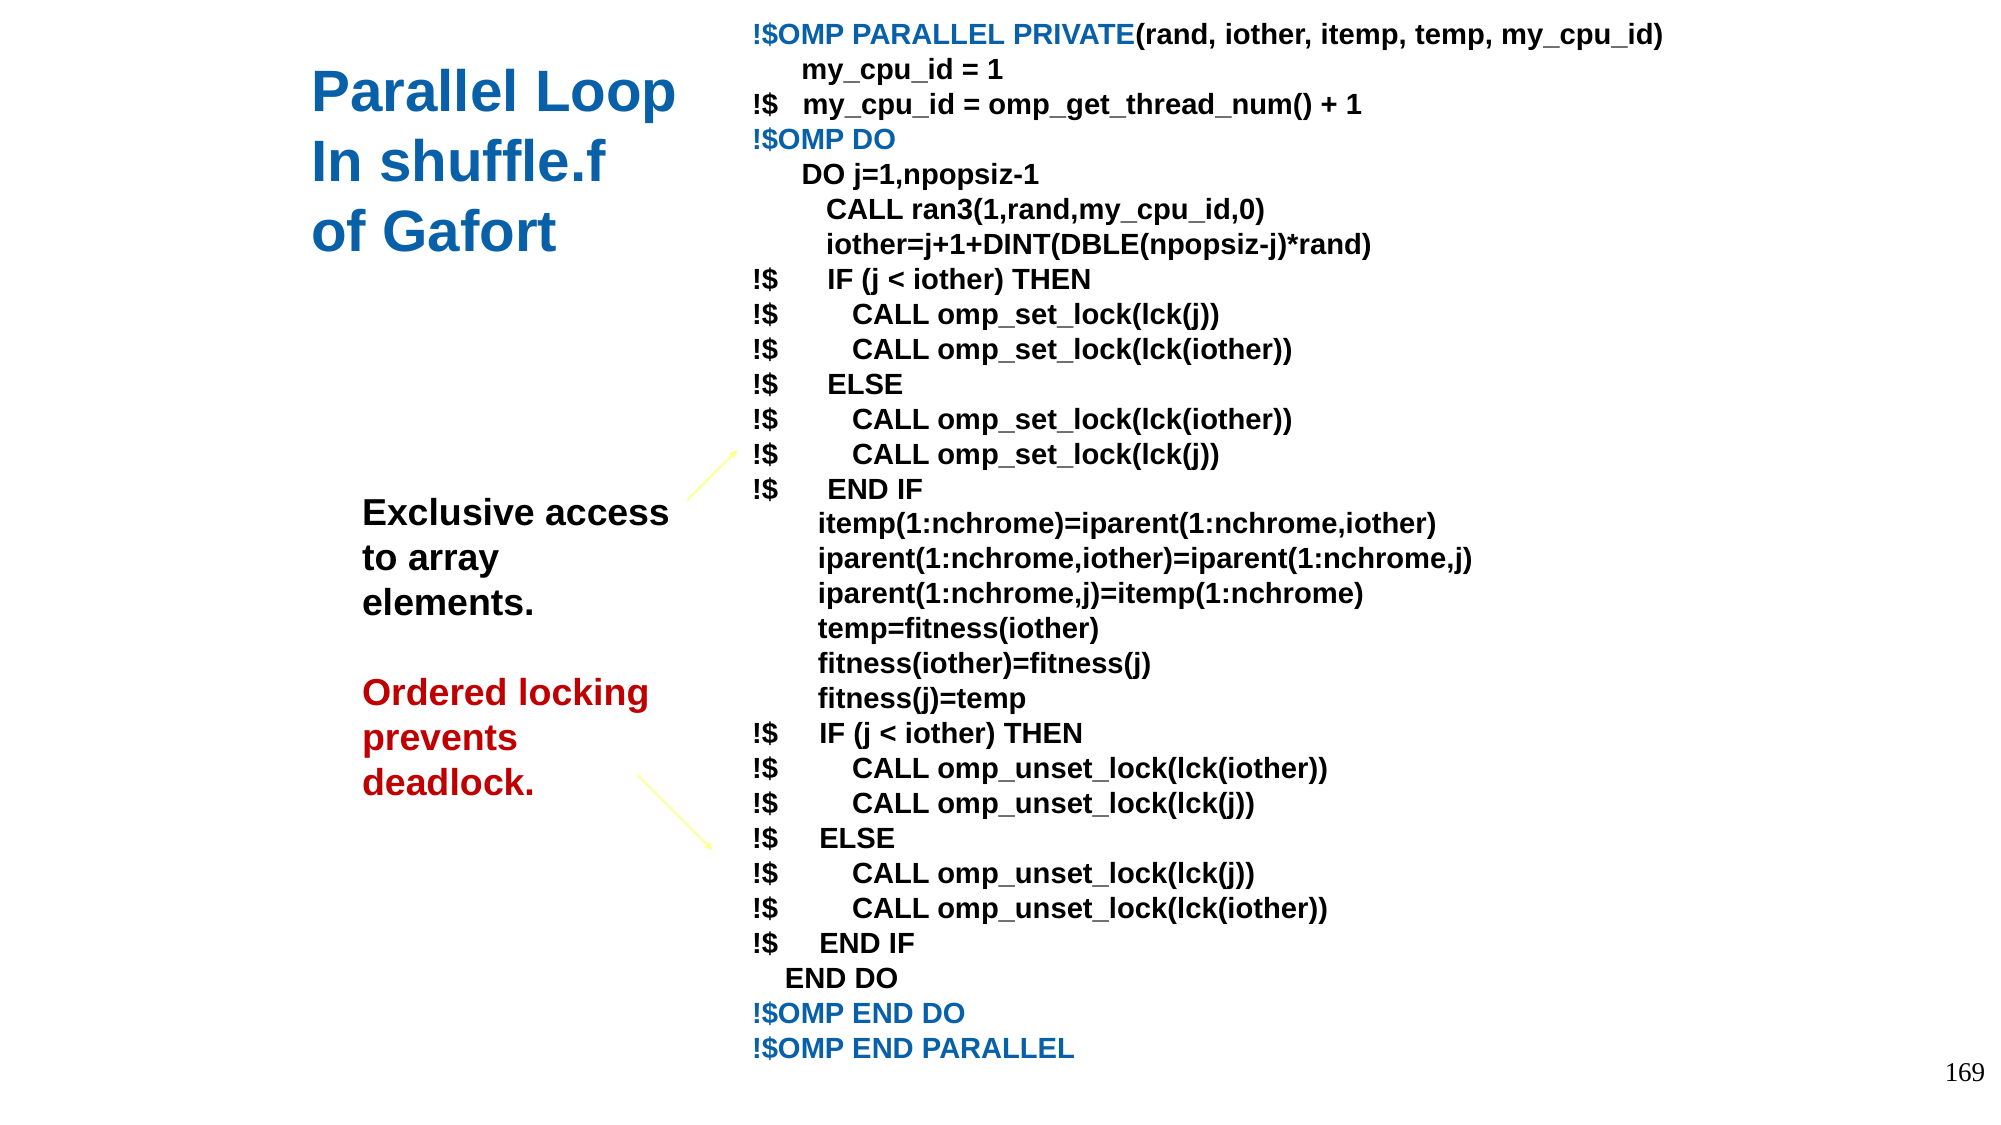

!$OMP PARALLEL PRIVATE(rand, iother, itemp, temp, my_cpu_id)
      my_cpu_id = 1
!$   my_cpu_id = omp_get_thread_num() + 1
!$OMP DO
      DO j=1,npopsiz-1
         CALL ran3(1,rand,my_cpu_id,0)
         iother=j+1+DINT(DBLE(npopsiz-j)*rand)
!$      IF (j < iother) THEN
!$         CALL omp_set_lock(lck(j))
!$         CALL omp_set_lock(lck(iother))
!$      ELSE
!$         CALL omp_set_lock(lck(iother))
!$         CALL omp_set_lock(lck(j))
!$      END IF
        itemp(1:nchrome)=iparent(1:nchrome,iother)
        iparent(1:nchrome,iother)=iparent(1:nchrome,j)
        iparent(1:nchrome,j)=itemp(1:nchrome)
        temp=fitness(iother)
        fitness(iother)=fitness(j)
        fitness(j)=temp
!$     IF (j < iother) THEN
!$         CALL omp_unset_lock(lck(iother))
!$         CALL omp_unset_lock(lck(j))
!$     ELSE
!$         CALL omp_unset_lock(lck(j))
!$         CALL omp_unset_lock(lck(iother))
!$     END IF
    END DO
!$OMP END DO
!$OMP END PARALLEL

Parallel Loop
In shuffle.f
of Gafort

Exclusive access to array elements.

Ordered locking prevents deadlock.

169